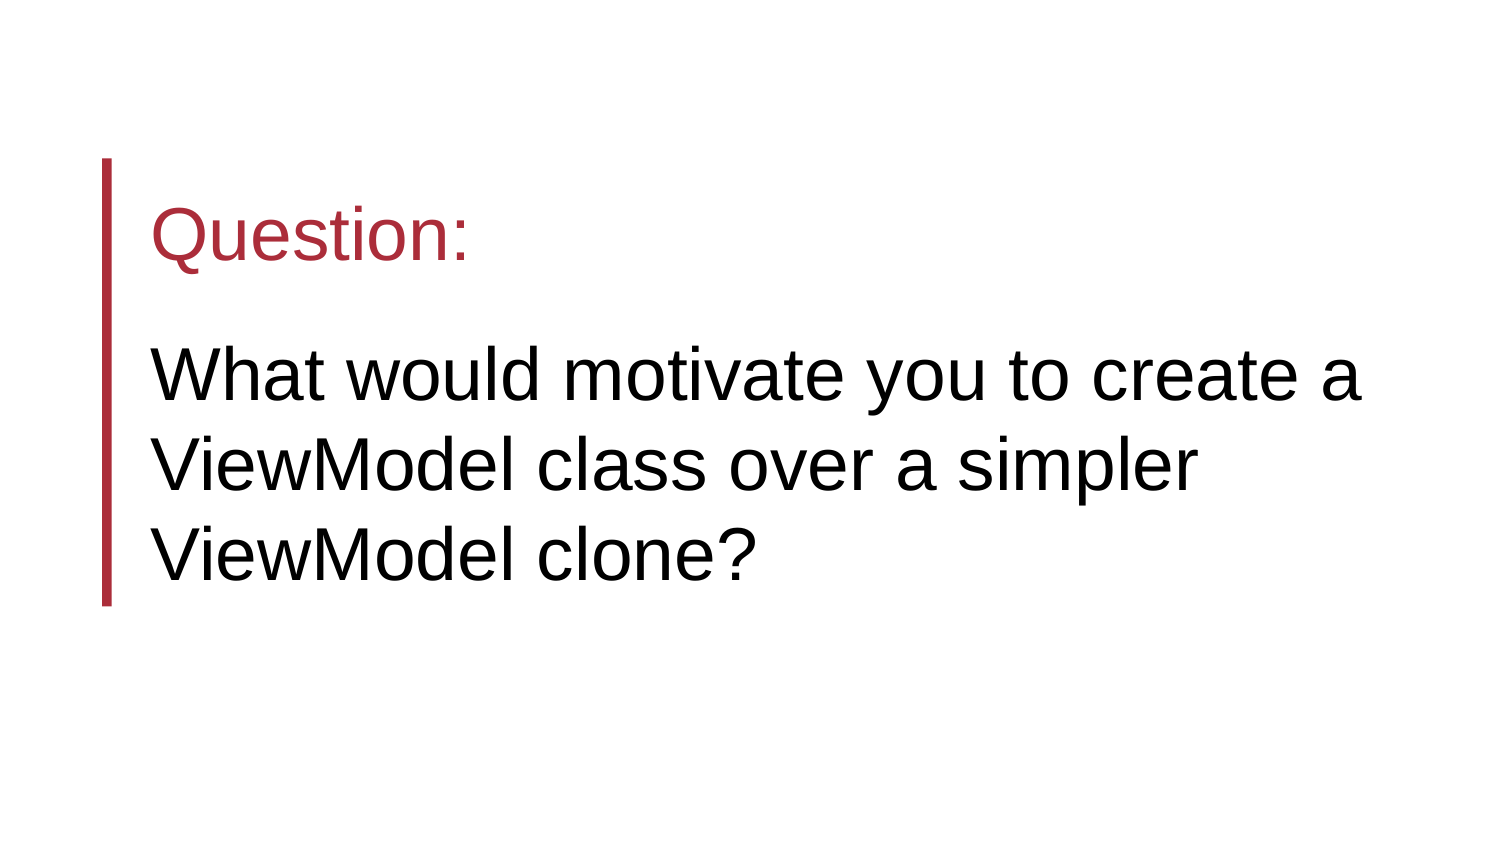

Question:
What would motivate you to create a ViewModel class over a simpler ViewModel clone?